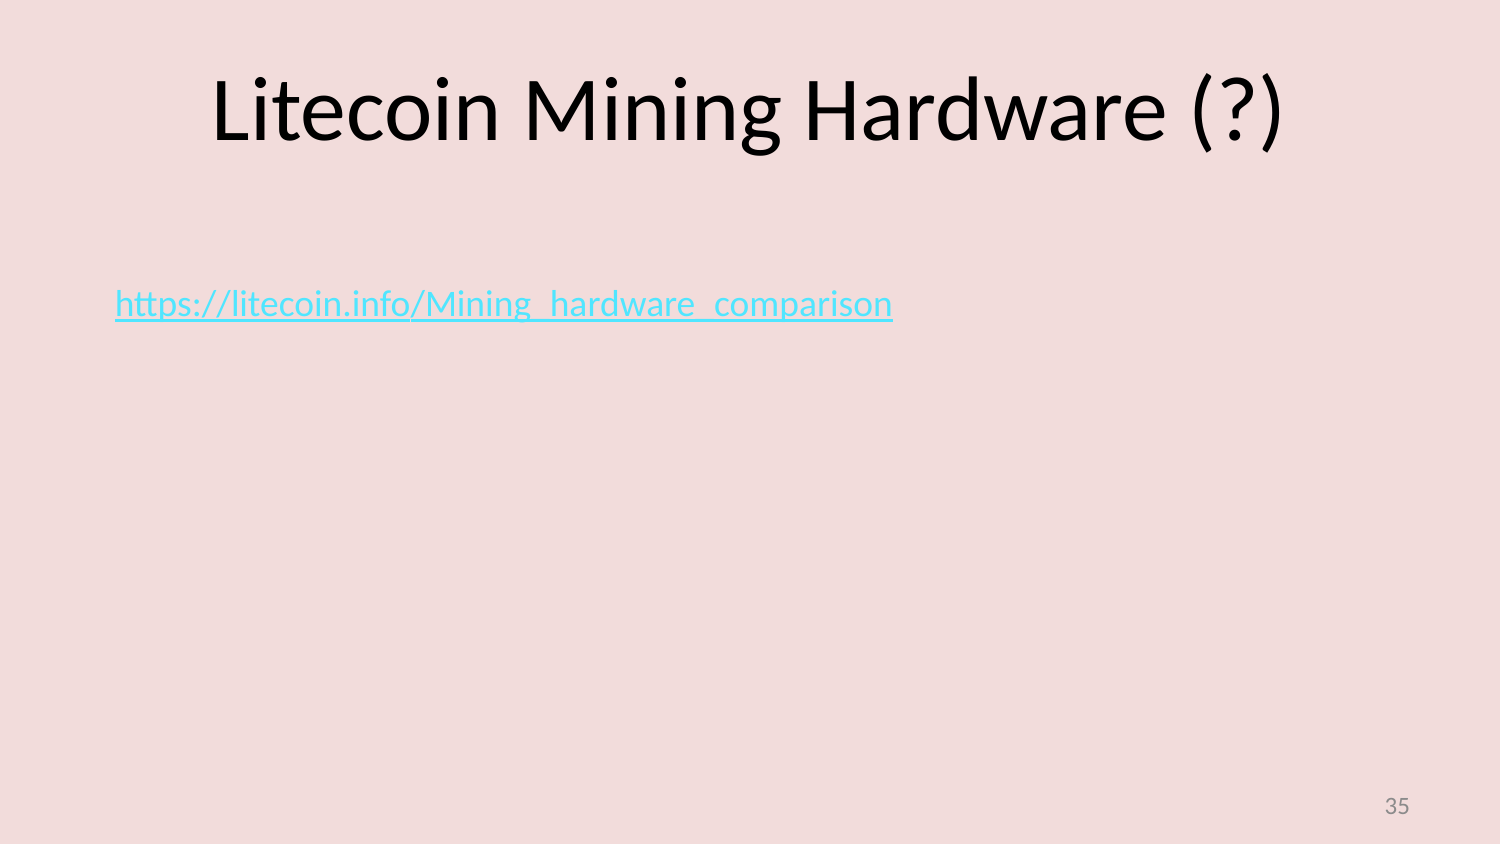

# Litecoin Mining Hardware (?)
https://litecoin.info/Mining_hardware_comparison
35